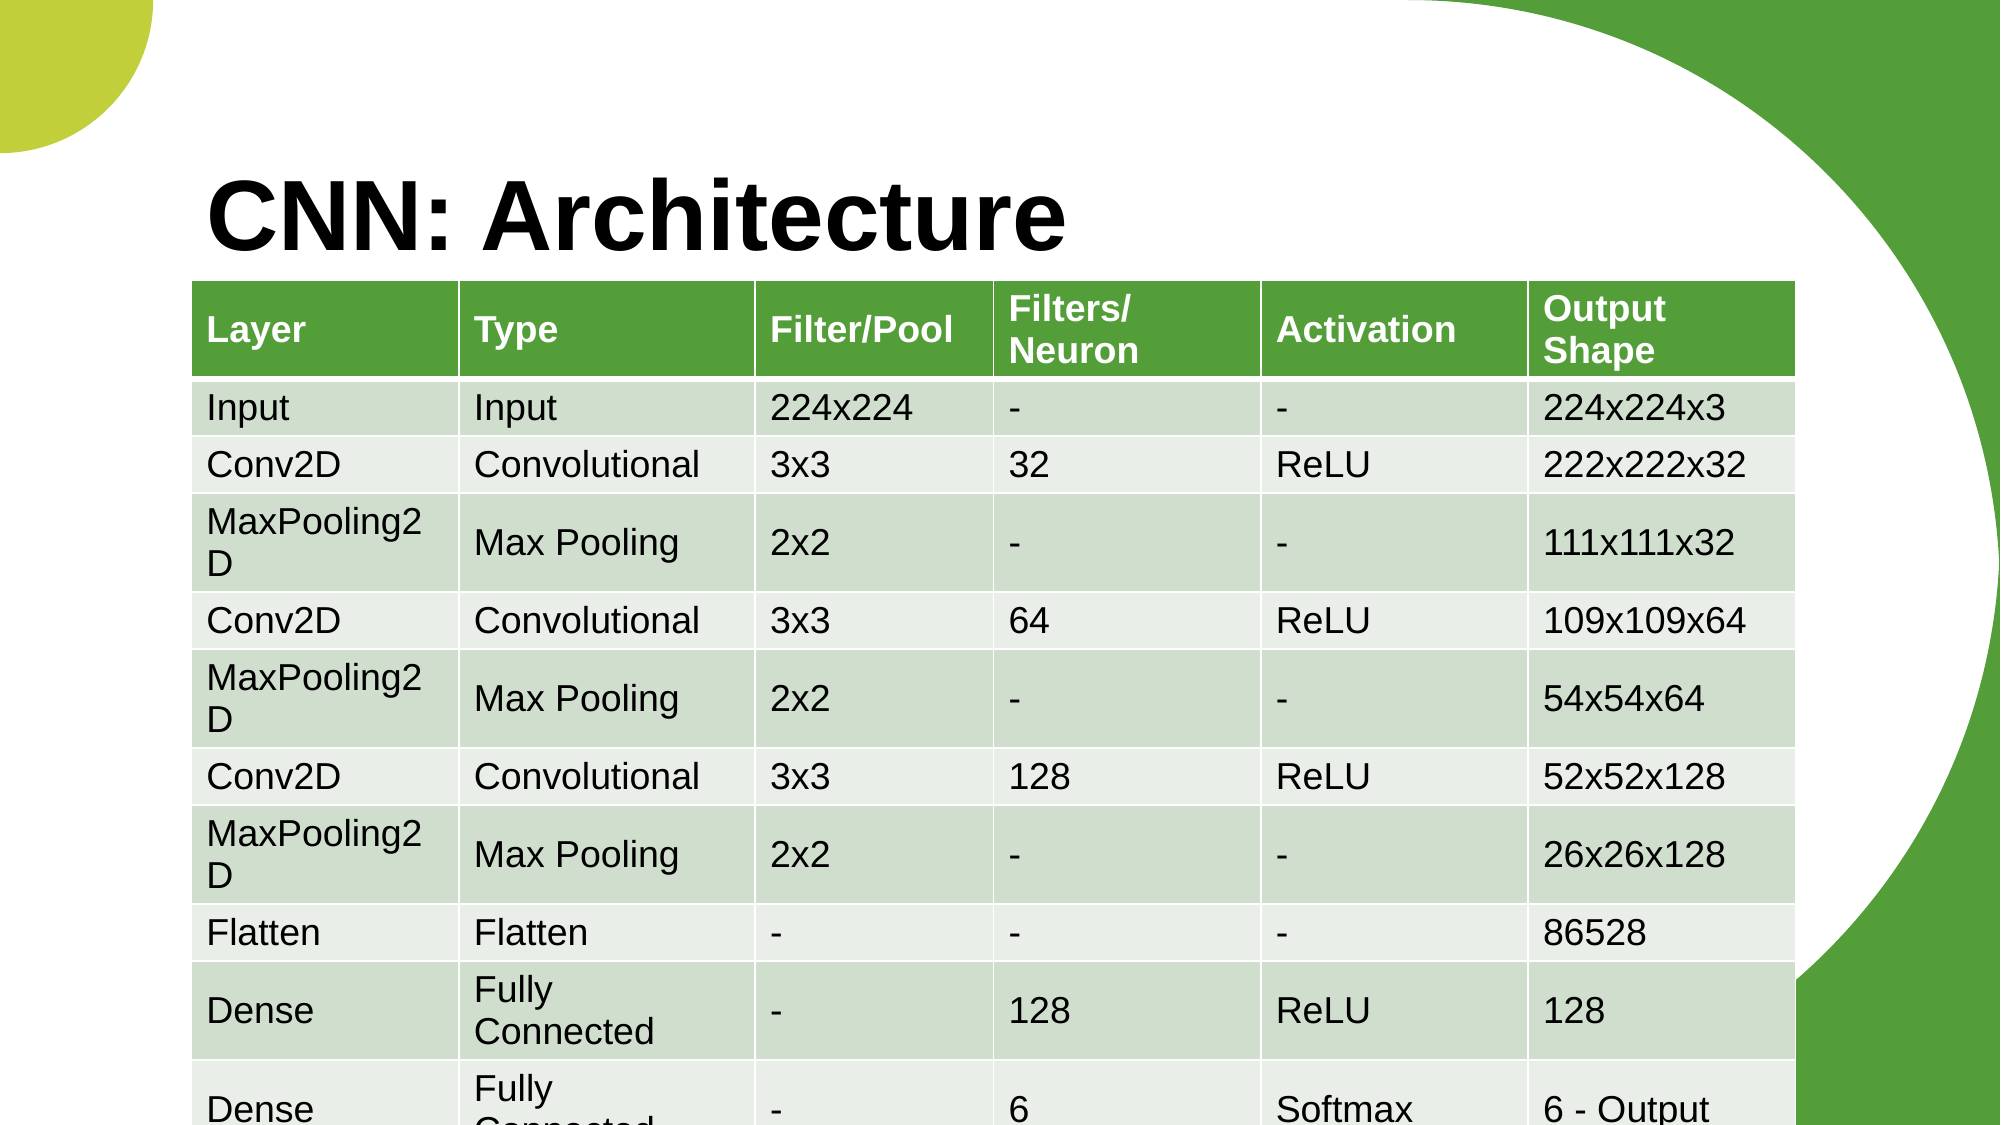

# CNN: Architecture
| Layer | Type | Filter/Pool | Filters/Neuron | Activation | Output Shape |
| --- | --- | --- | --- | --- | --- |
| Input | Input | 224x224 | - | - | 224x224x3 |
| Conv2D | Convolutional | 3x3 | 32 | ReLU | 222x222x32 |
| MaxPooling2D | Max Pooling | 2x2 | - | - | 111x111x32 |
| Conv2D | Convolutional | 3x3 | 64 | ReLU | 109x109x64 |
| MaxPooling2D | Max Pooling | 2x2 | - | - | 54x54x64 |
| Conv2D | Convolutional | 3x3 | 128 | ReLU | 52x52x128 |
| MaxPooling2D | Max Pooling | 2x2 | - | - | 26x26x128 |
| Flatten | Flatten | - | - | - | 86528 |
| Dense | Fully Connected | - | 128 | ReLU | 128 |
| Dense | Fully Connected | - | 6 | Softmax | 6 - Output |